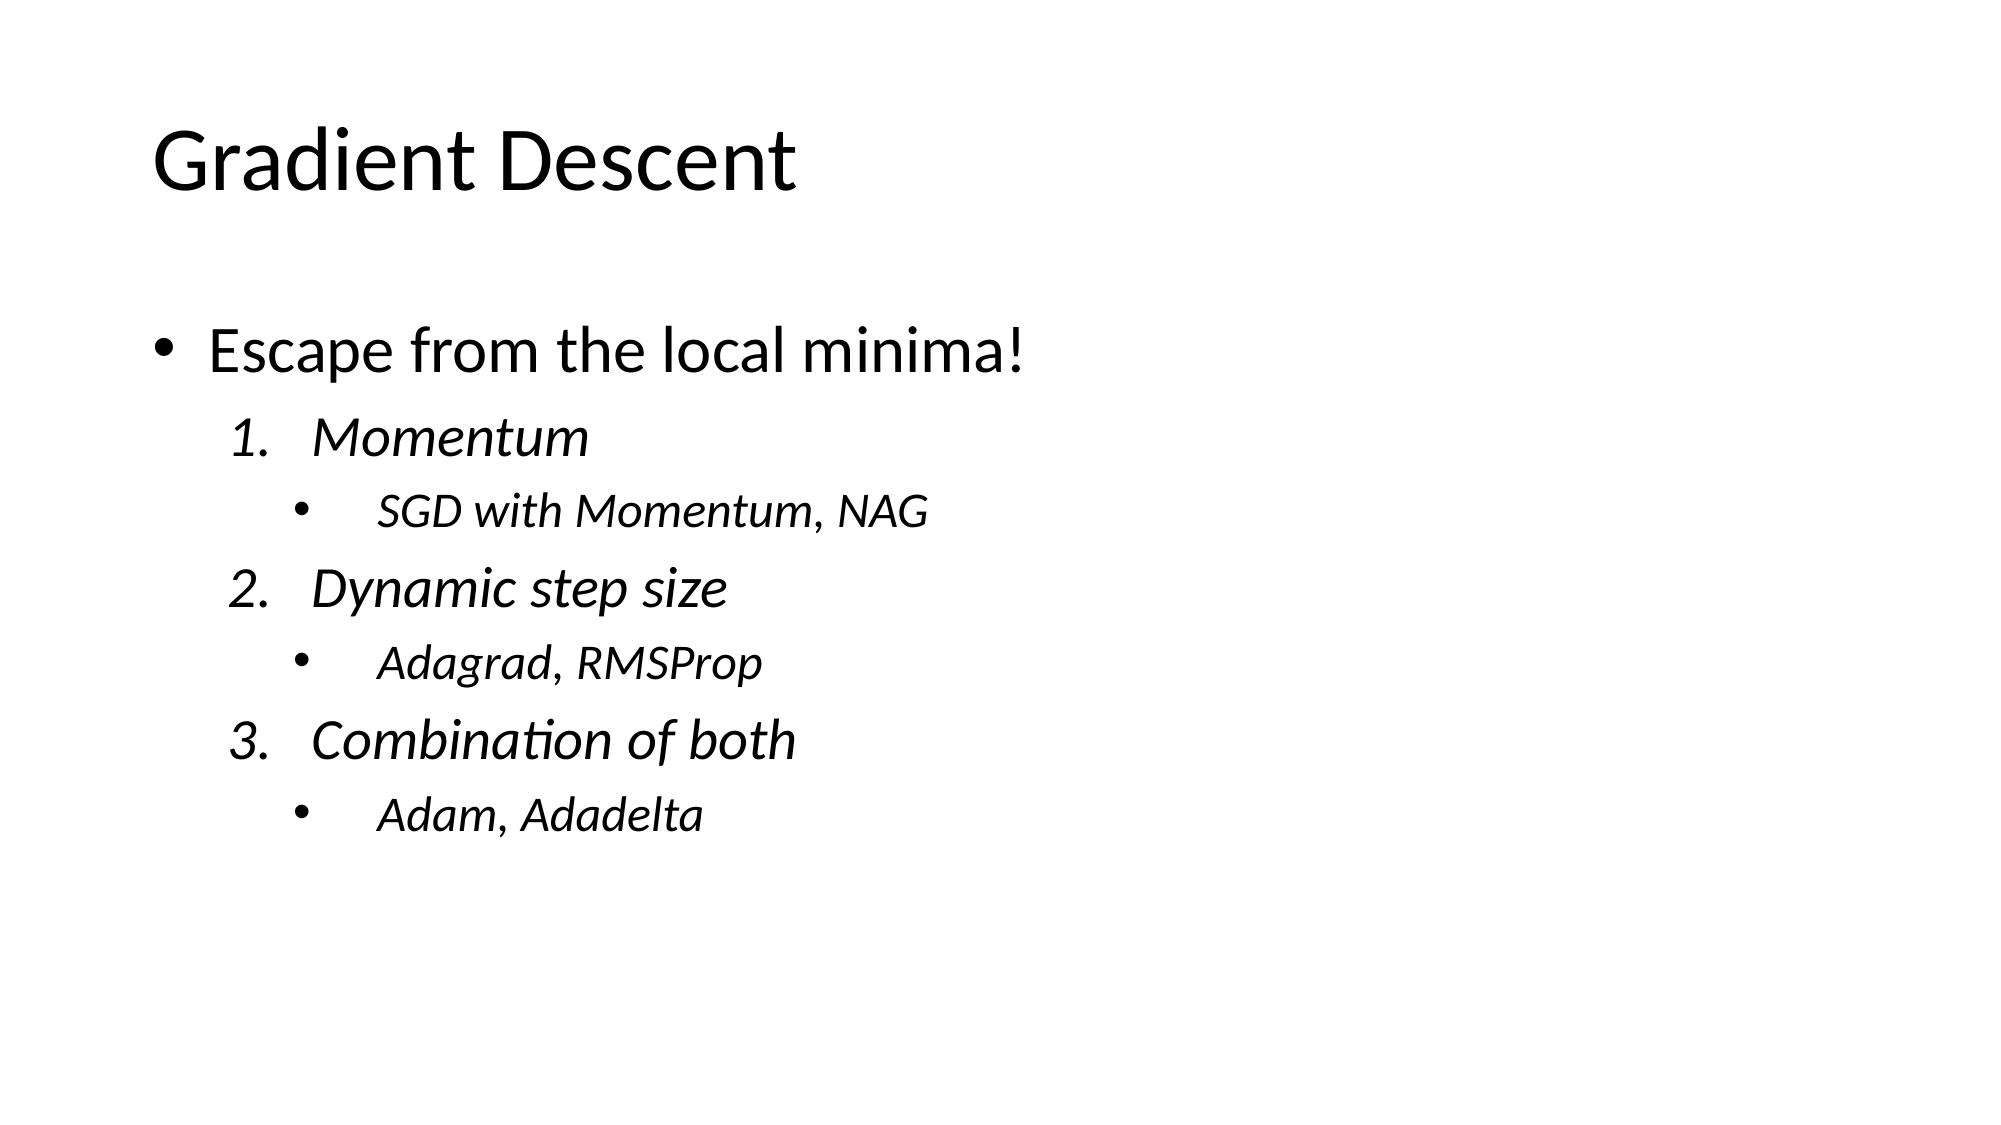

# Gradient Descent
Escape from the local minima!
Momentum
SGD with Momentum, NAG
Dynamic step size
Adagrad, RMSProp
Combination of both
Adam, Adadelta